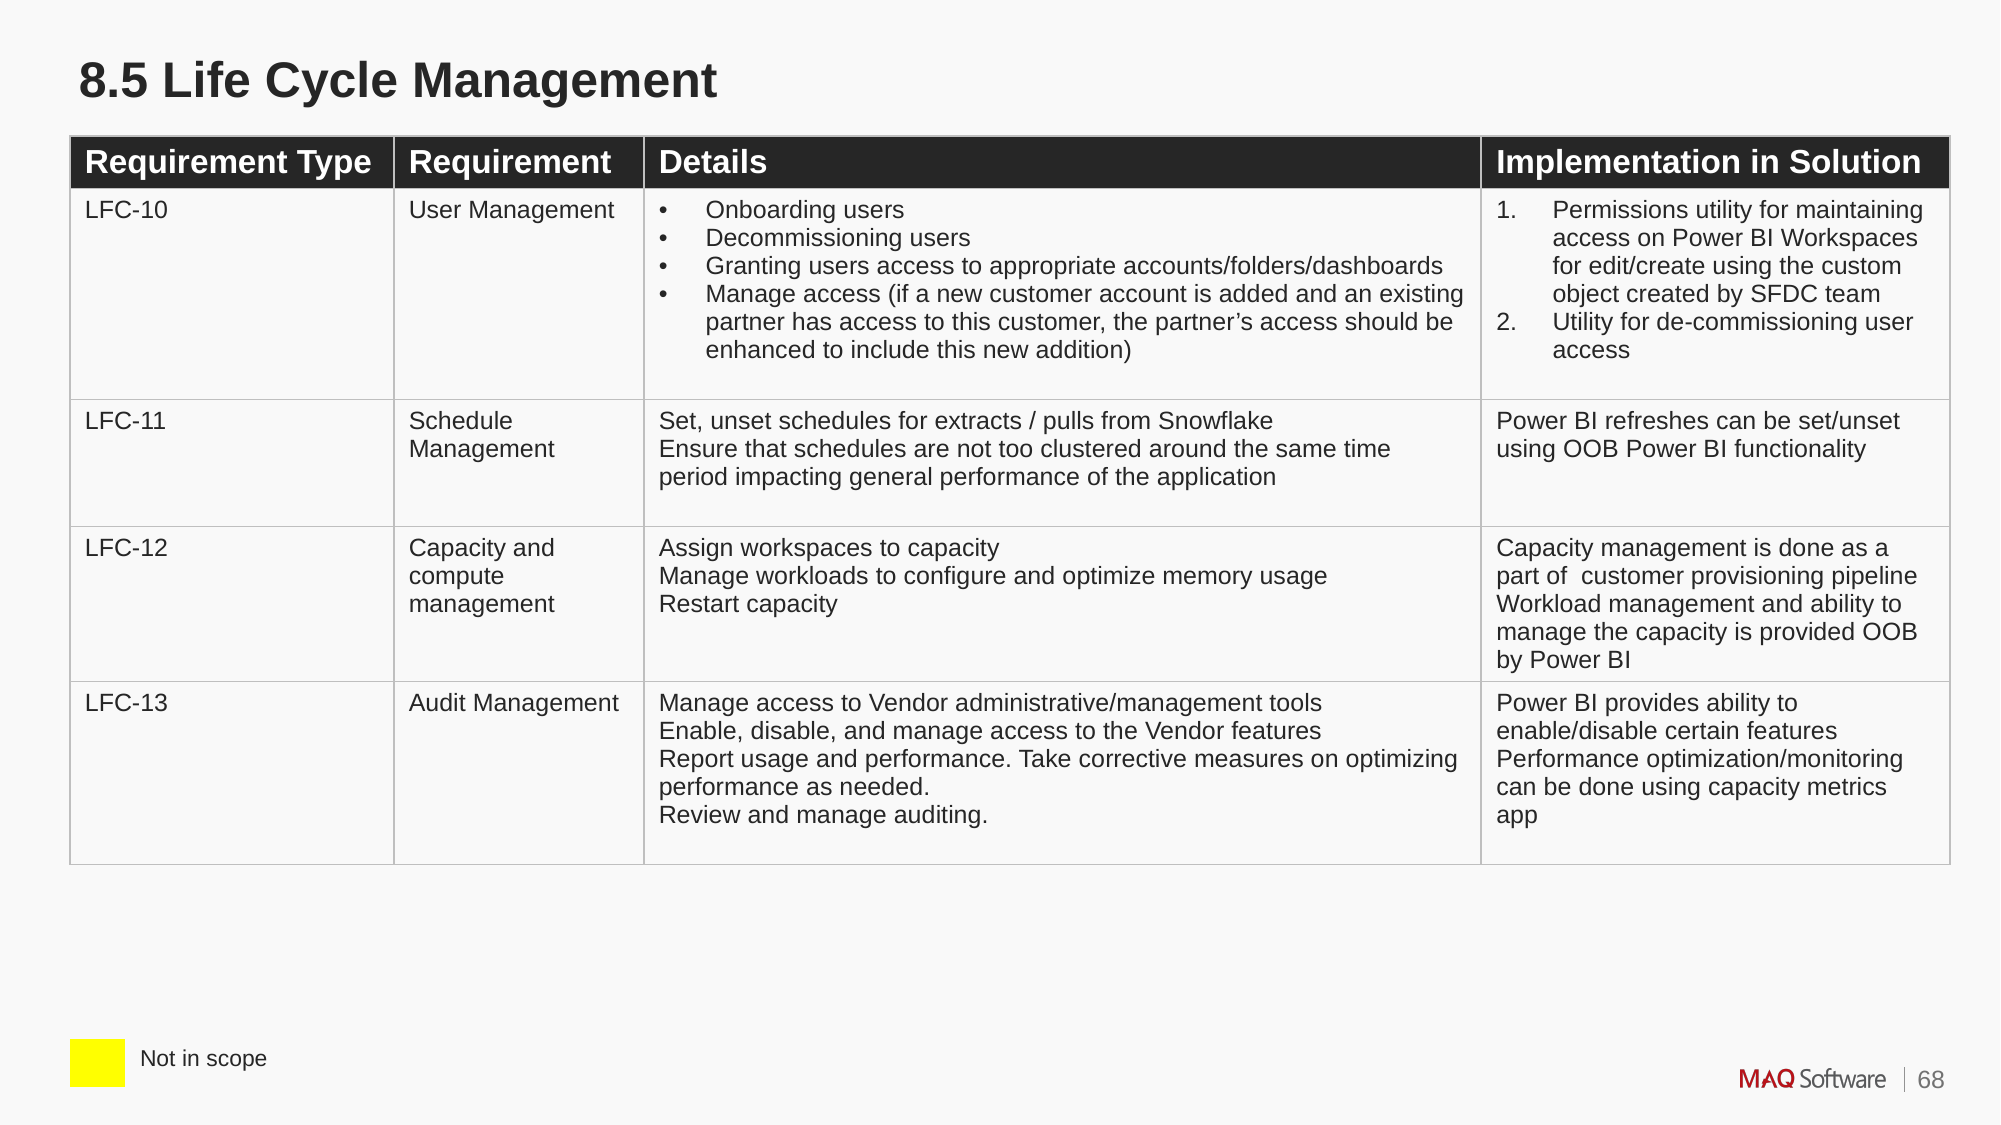

8.5 Life Cycle Management
| Requirement Type | Requirement | Details | Implementation in Solution |
| --- | --- | --- | --- |
| LFC-10 | User Management | Onboarding users Decommissioning users Granting users access to appropriate accounts/folders/dashboards Manage access (if a new customer account is added and an existing partner has access to this customer, the partner’s access should be enhanced to include this new addition) | Permissions utility for maintaining access on Power BI Workspaces for edit/create using the custom object created by SFDC team Utility for de-commissioning user access |
| LFC-11 | Schedule Management | Set, unset schedules for extracts / pulls from Snowflake Ensure that schedules are not too clustered around the same time period impacting general performance of the application | Power BI refreshes can be set/unset using OOB Power BI functionality |
| LFC-12 | Capacity and compute management | Assign workspaces to capacity Manage workloads to configure and optimize memory usage Restart capacity | Capacity management is done as a part of  customer provisioning pipeline Workload management and ability to manage the capacity is provided OOB by Power BI |
| LFC-13 | Audit Management | Manage access to Vendor administrative/management tools Enable, disable, and manage access to the Vendor features Report usage and performance. Take corrective measures on optimizing performance as needed. Review and manage auditing. | Power BI provides ability to enable/disable certain features Performance optimization/monitoring can be done using capacity metrics app |
|  | Not in scope |
| --- | --- |
68